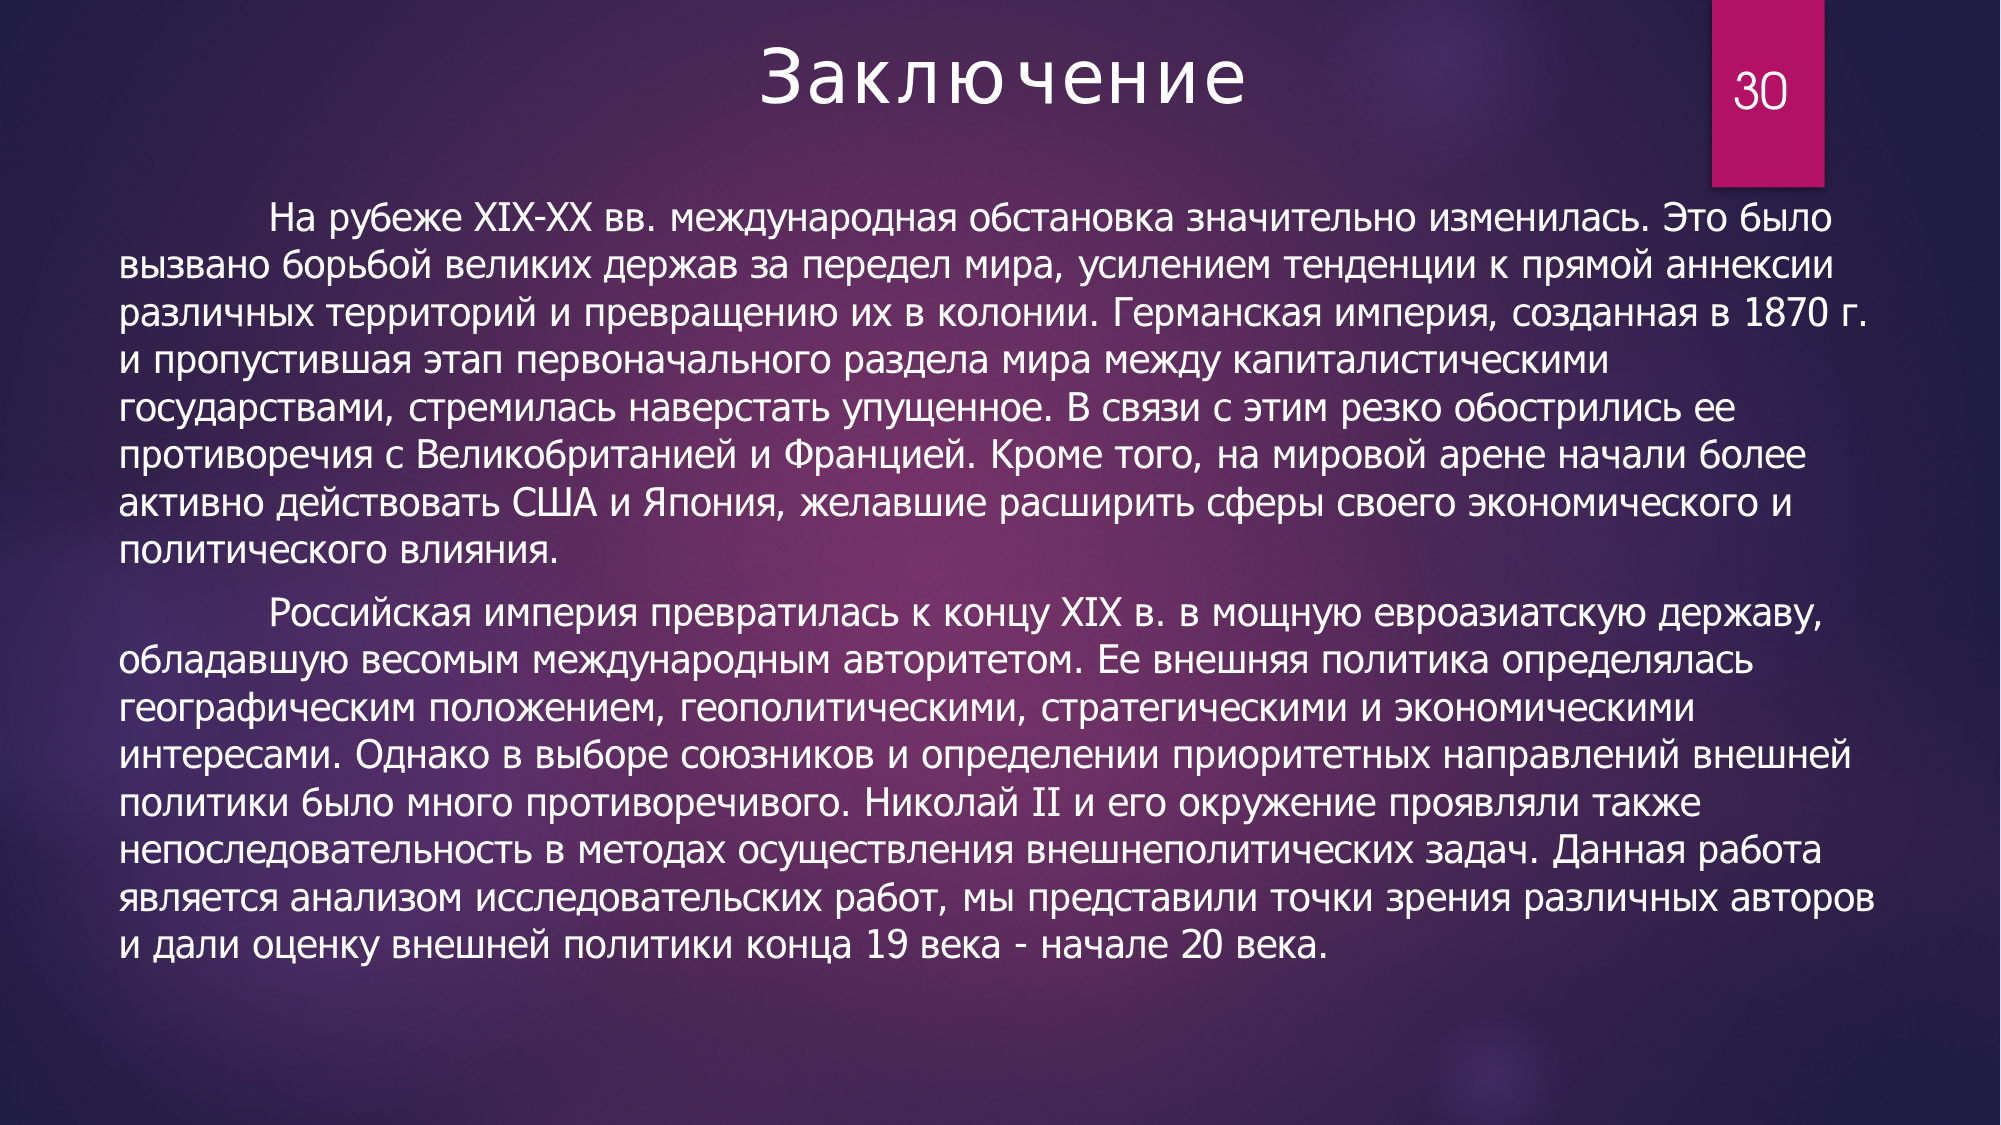

Заключение
30
	На рубеже XIX-XX вв. международная обстановка значительно изменилась. Это было вызвано борьбой великих держав за передел мира, усилением тенденции к прямой аннексии различных территорий и превращению их в колонии. Германская империя, созданная в 1870 г. и пропустившая этап первоначального раздела мира между капиталистическими государствами, стремилась наверстать упущенное. В связи с этим резко обострились ее противоречия с Великобританией и Францией. Кроме того, на мировой арене начали более активно действовать США и Япония, желавшие расширить сферы своего экономического и политического влияния.
	Российская империя превратилась к концу XIX в. в мощную евроазиатскую державу, обладавшую весомым международным авторитетом. Ее внешняя политика определялась географическим положением, геополитическими, стратегическими и экономическими интересами. Однако в выборе союзников и определении приоритетных направлений внешней политики было много противоречивого. Николай II и его окружение проявляли также непоследовательность в методах осуществления внешнеполитических задач. Данная работа является анализом исследовательских работ, мы представили точки зрения различных авторов и дали оценку внешней политики конца 19 века - начале 20 века.